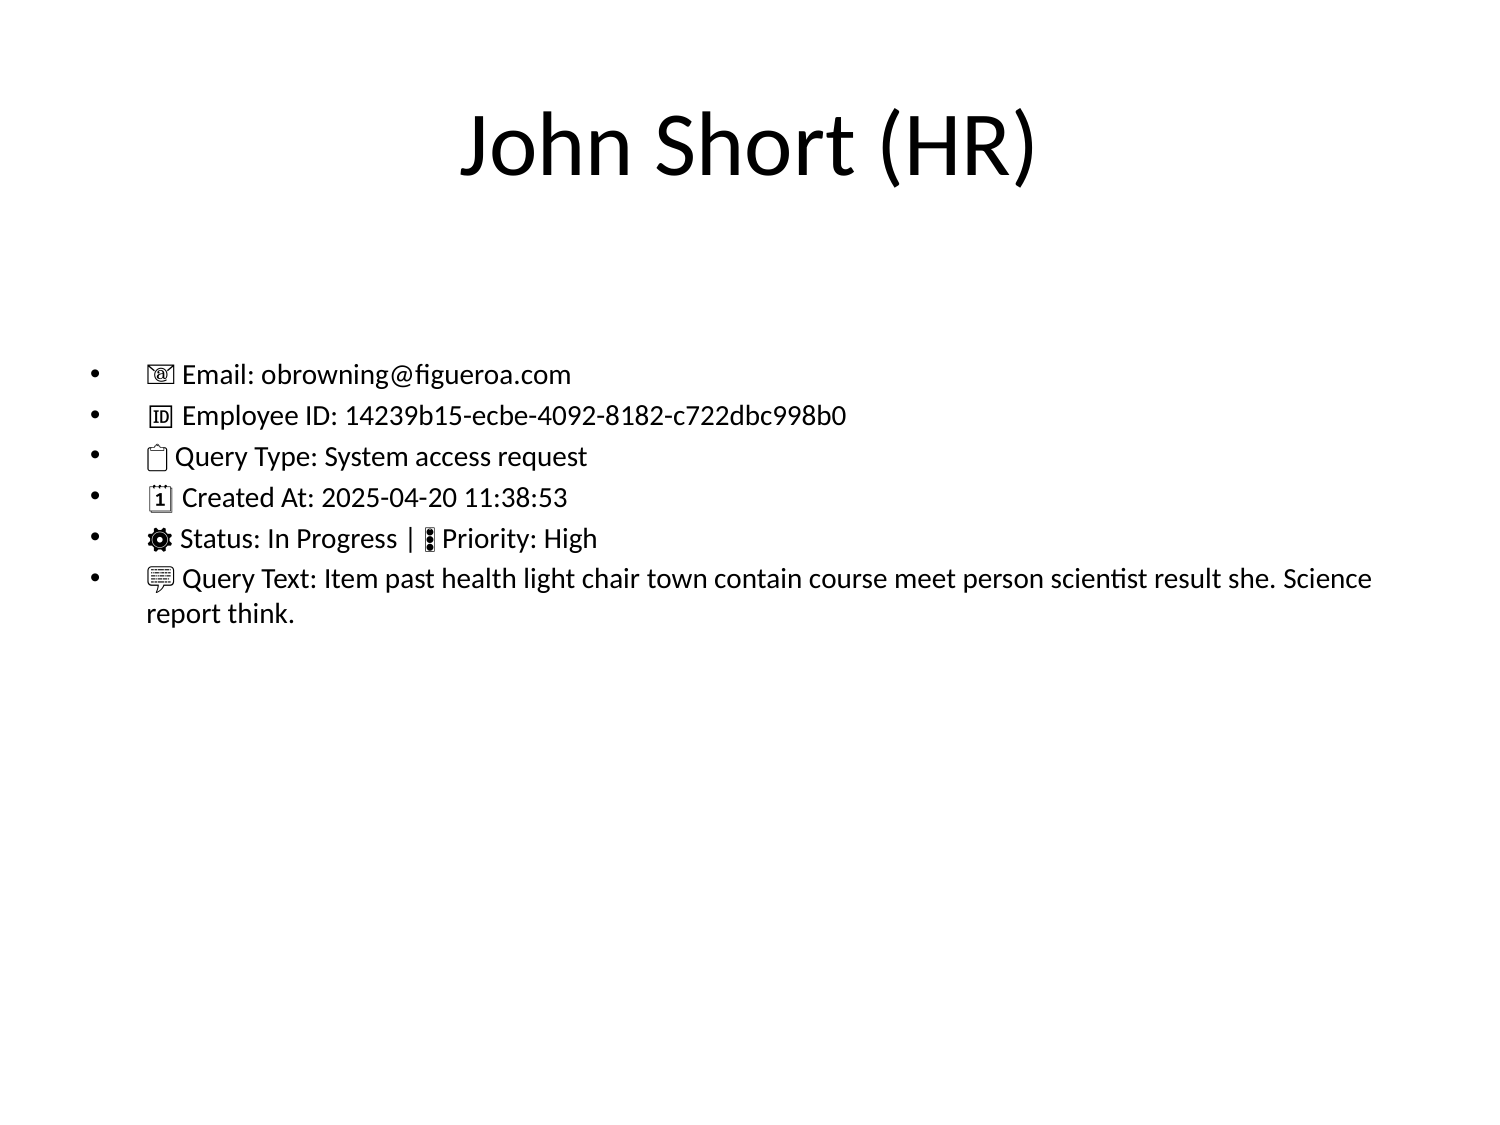

# John Short (HR)

📧 Email: obrowning@figueroa.com
🆔 Employee ID: 14239b15-ecbe-4092-8182-c722dbc998b0
📋 Query Type: System access request
🗓 Created At: 2025-04-20 11:38:53
⚙ Status: In Progress | 🚦 Priority: High
💬 Query Text: Item past health light chair town contain course meet person scientist result she. Science report think.